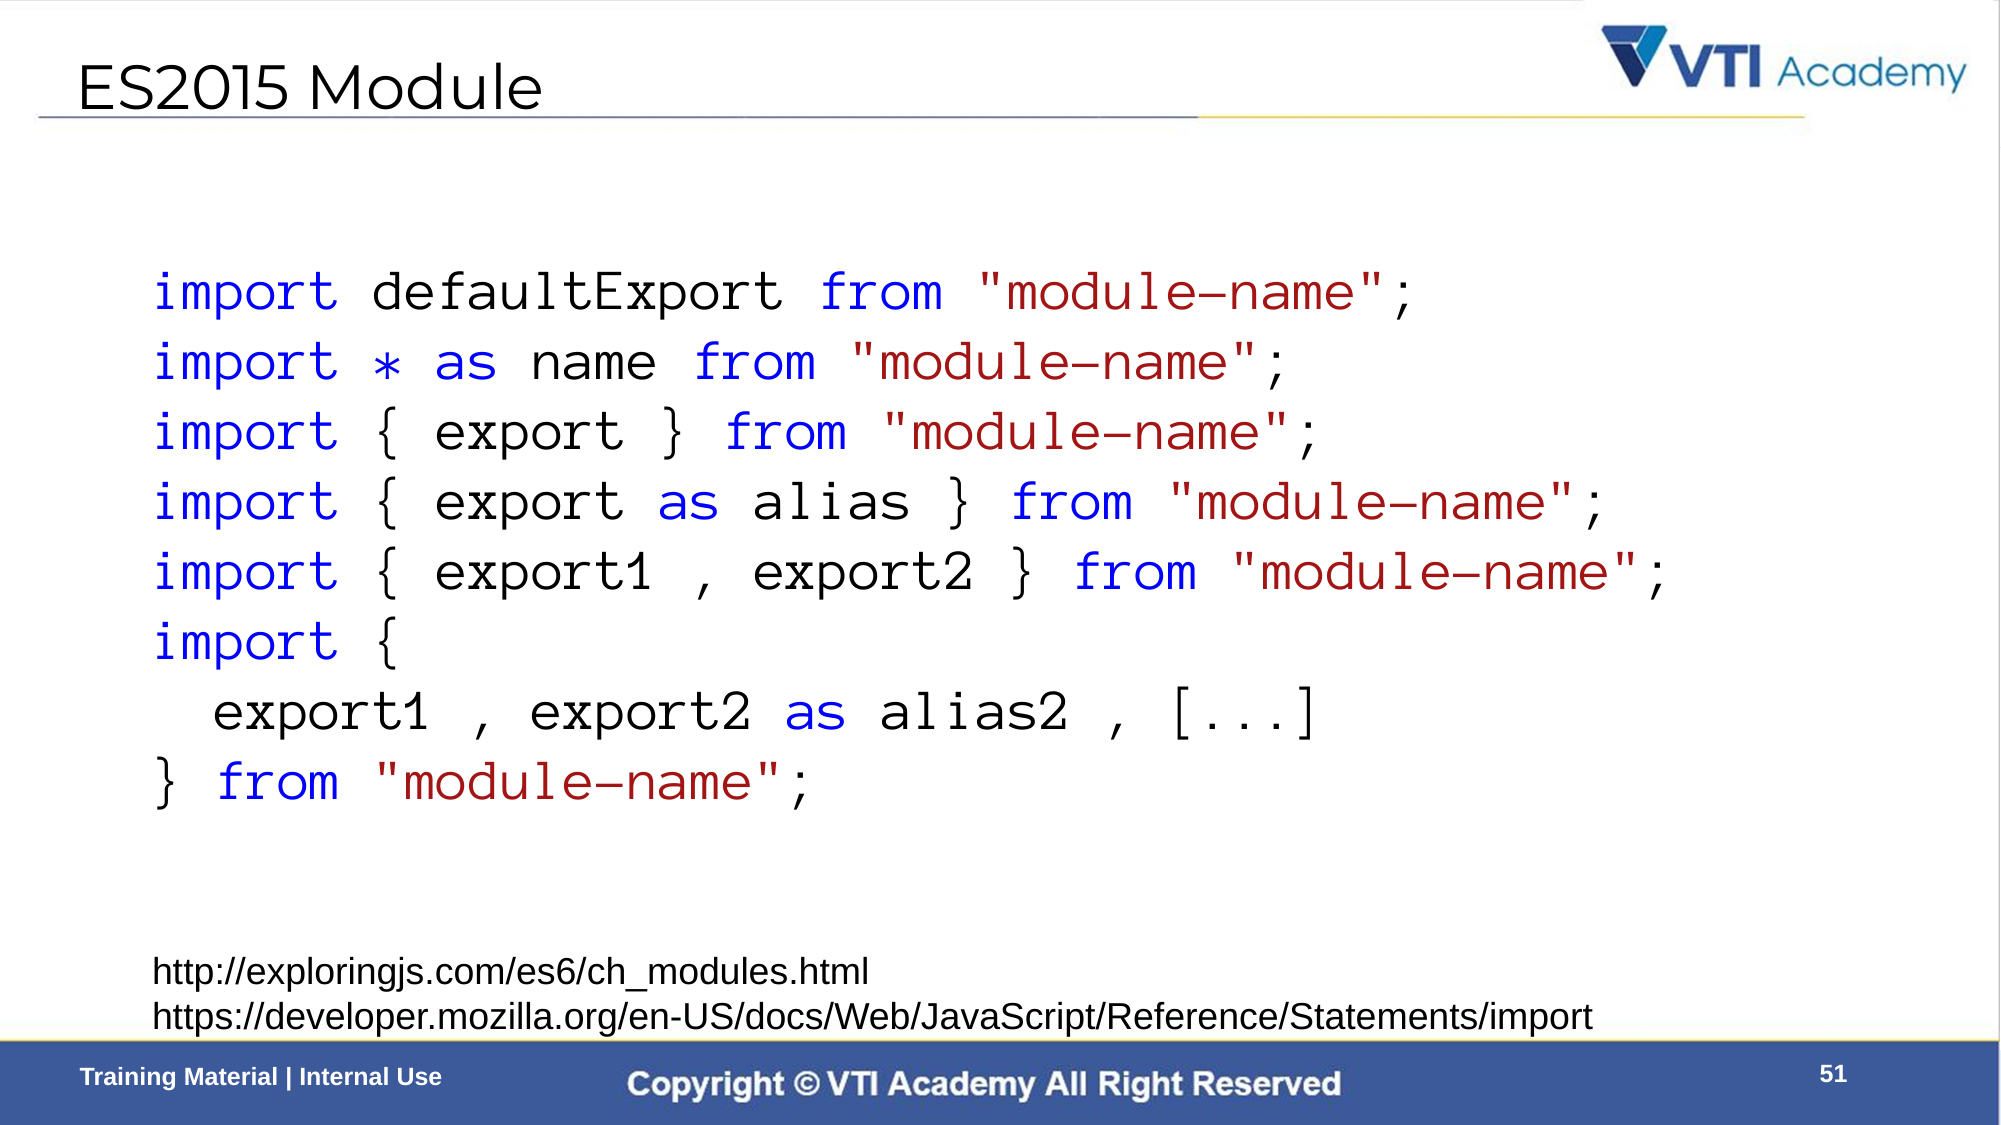

# ES2015 Module

import defaultExport from "module-name";
import * as name from "module-name";
import { export } from "module-name";
import { export as alias } from "module-name";
import { export1 , export2 } from "module-name";
import {
  export1 , export2 as alias2 , [...]
} from "module-name";
http://exploringjs.com/es6/ch_modules.html
https://developer.mozilla.org/en-US/docs/Web/JavaScript/Reference/Statements/import
51
Training Material | Internal Use